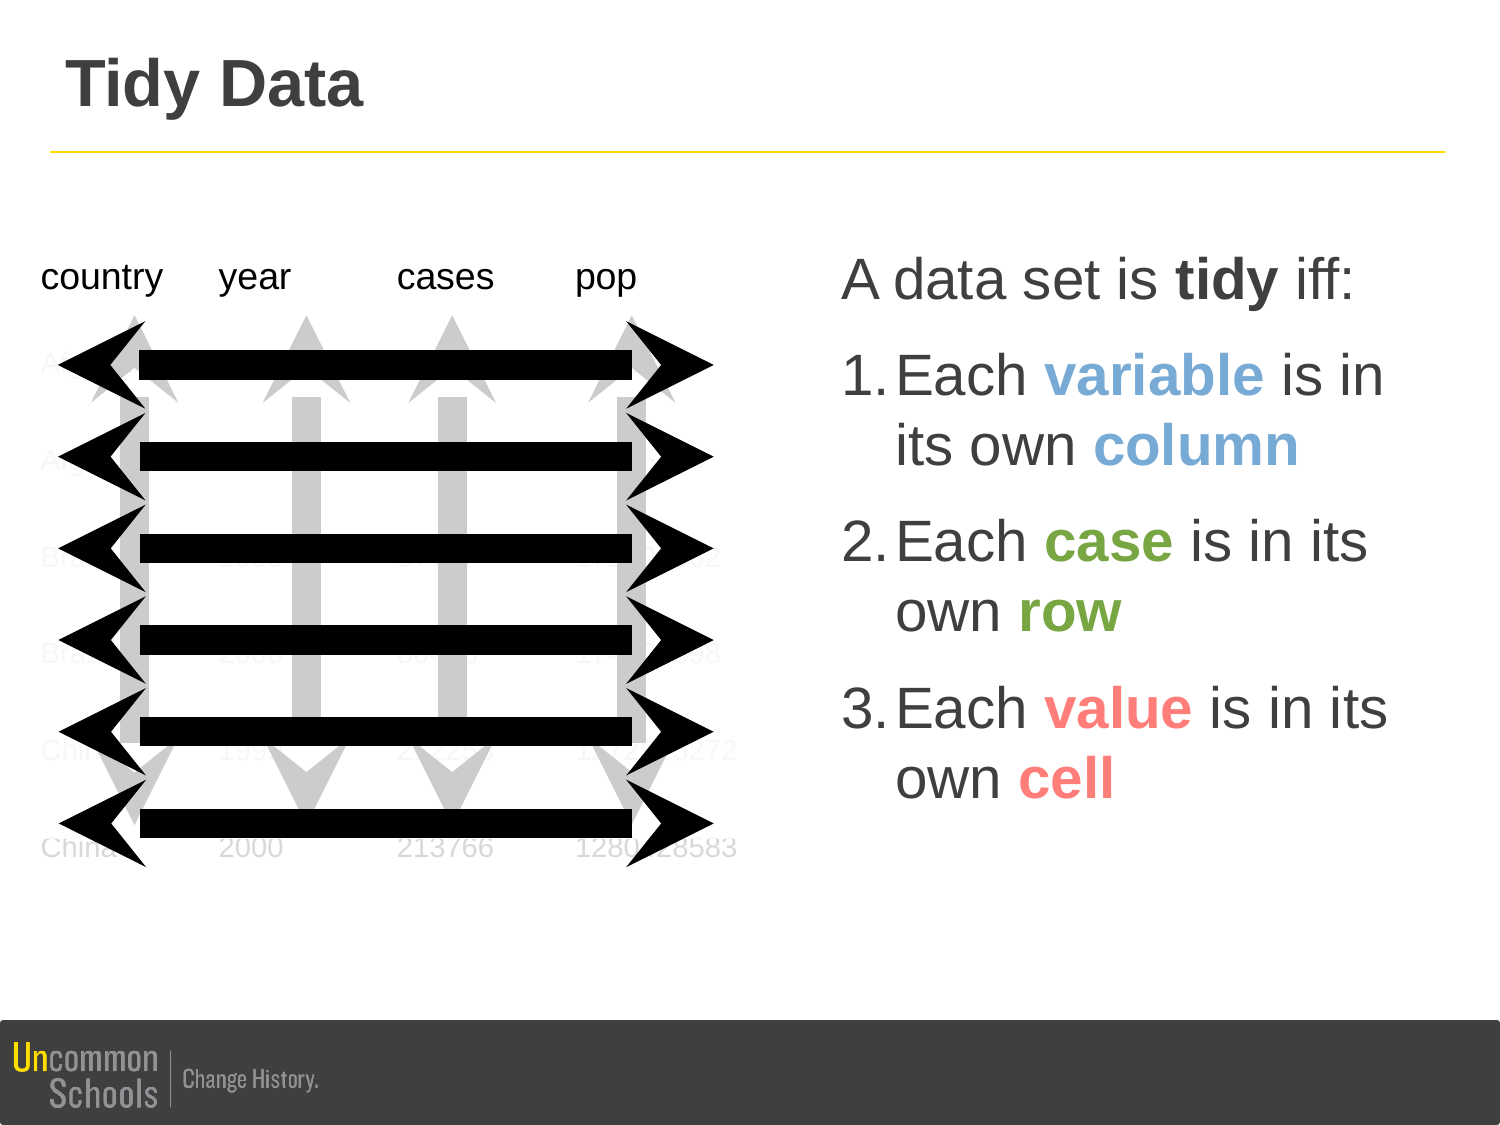

# Tidy Data
A data set is tidy iff:
Each variable is in its own column
Each case is in its own row
Each value is in its own cell
| country | year | cases | pop |
| --- | --- | --- | --- |
| Afghanistan | 1999 | 745 | 19987071 |
| Afghanistan | 2000 | 2666 | 20595360 |
| Brazil | 1999 | 37737 | 172006362 |
| Brazil | 2000 | 80488 | 174504898 |
| China | 1999 | 212258 | 1272915272 |
| China | 2000 | 213766 | 1280428583 |